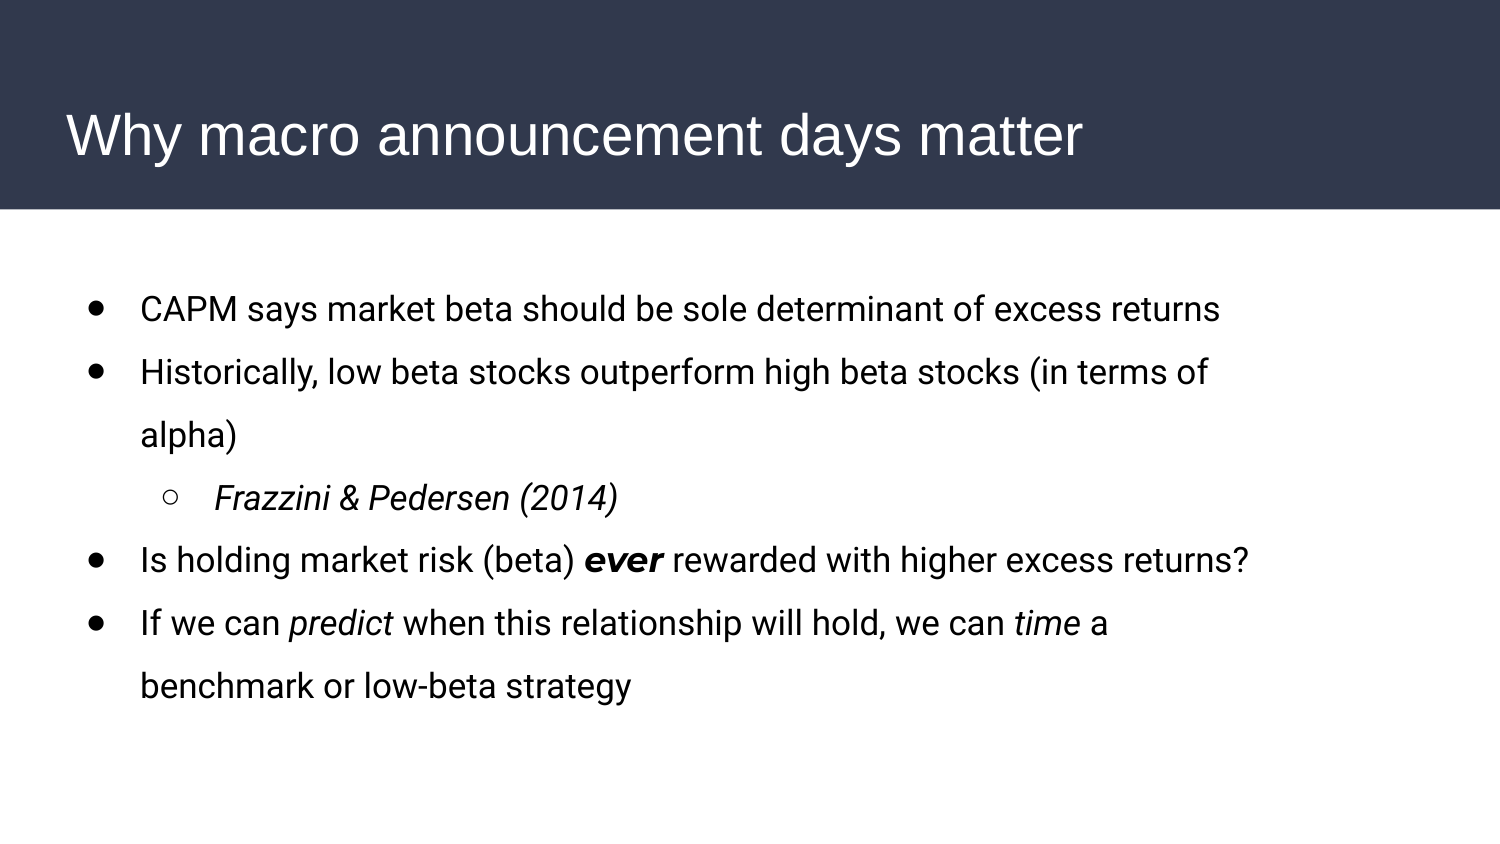

# Why macro announcement days matter

CAPM says market beta should be sole determinant of excess returns
Historically, low beta stocks outperform high beta stocks (in terms of alpha)
Frazzini & Pedersen (2014)
Is holding market risk (beta) ever rewarded with higher excess returns?
If we can predict when this relationship will hold, we can time a benchmark or low-beta strategy